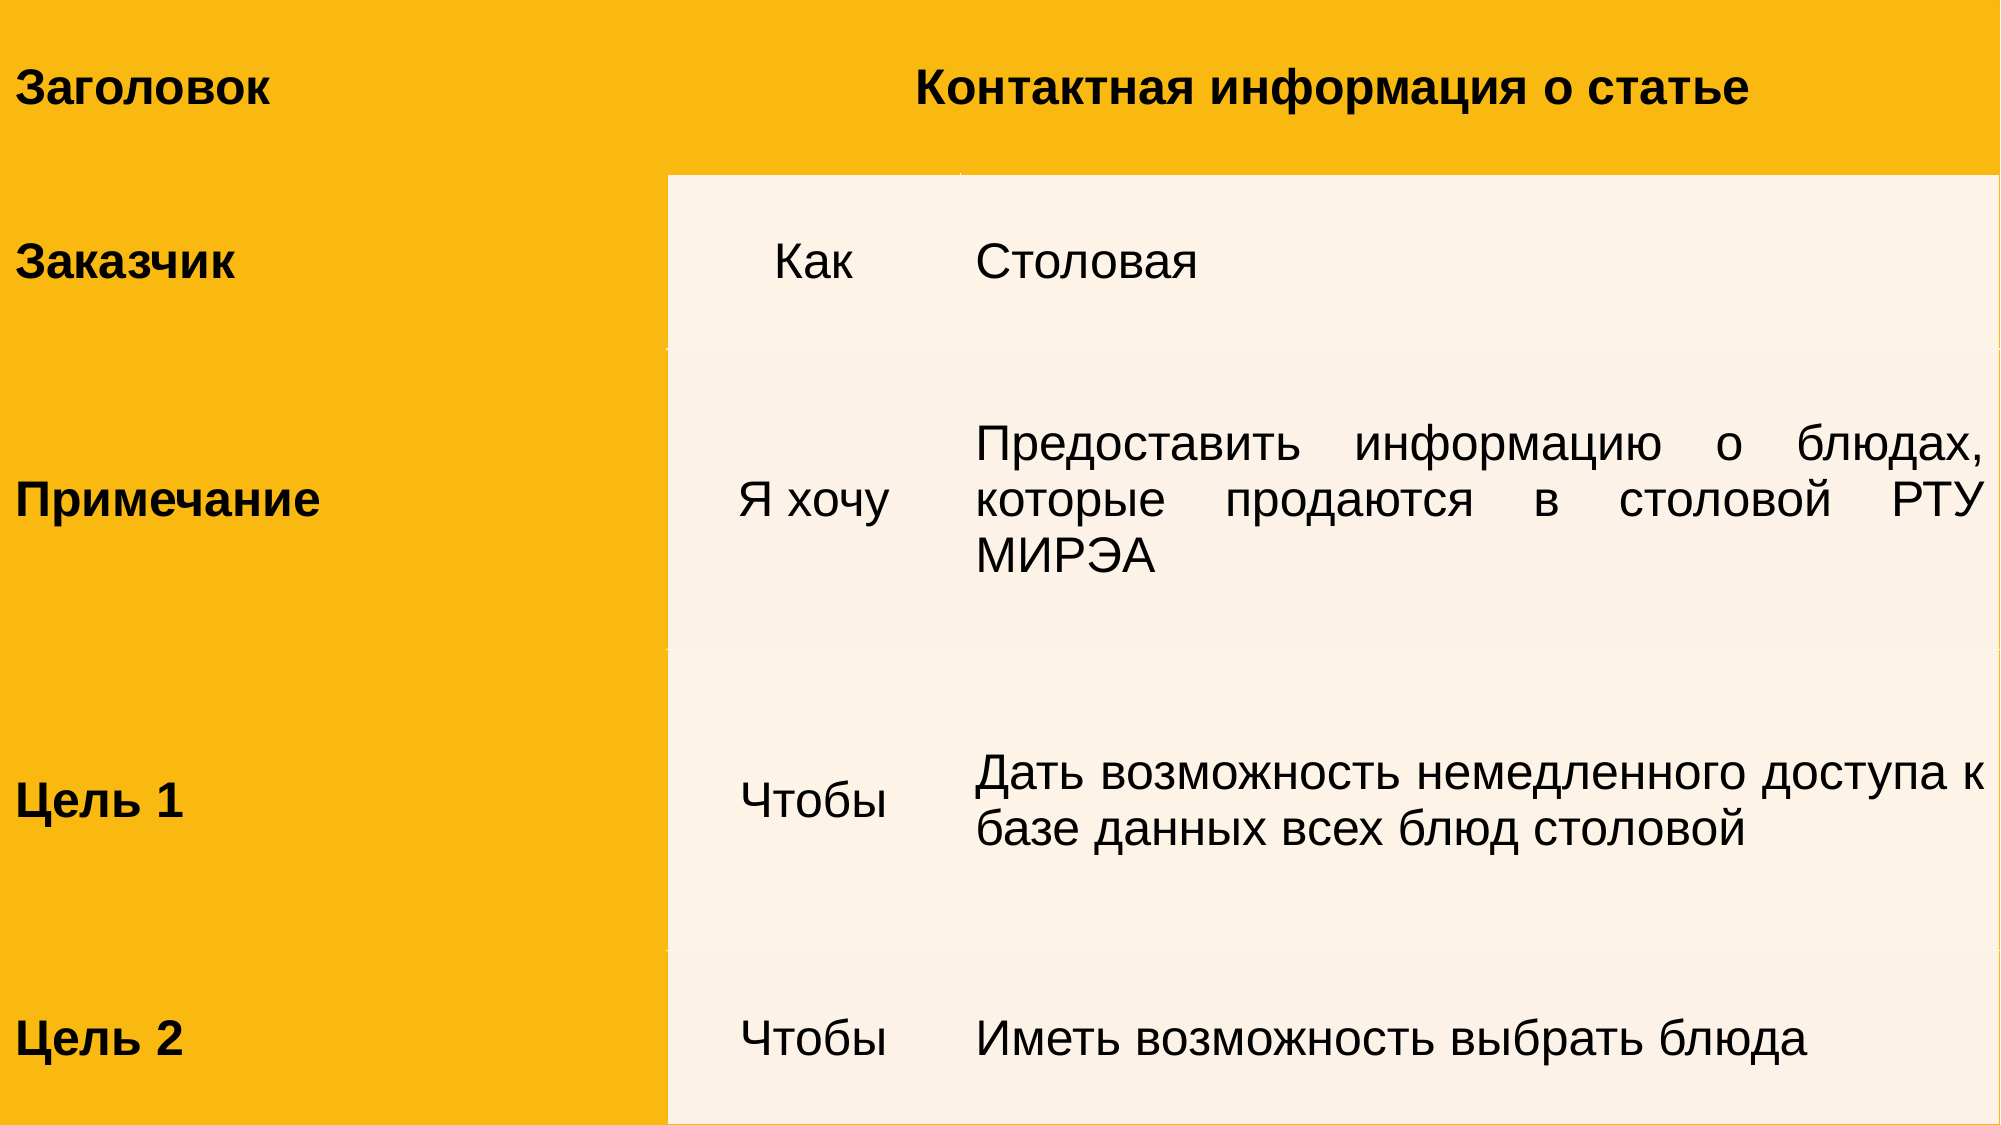

| Заголовок | Контактная информация о статье |  |
| --- | --- | --- |
| Заказчик | Как | Столовая |
| Примечание | Я хочу | Предоставить информацию о блюдах, которые продаются в столовой РТУ МИРЭА |
| Цель 1 | Чтобы | Дать возможность немедленного доступа к базе данных всех блюд столовой |
| Цель 2 | Чтобы | Иметь возможность выбрать блюда |